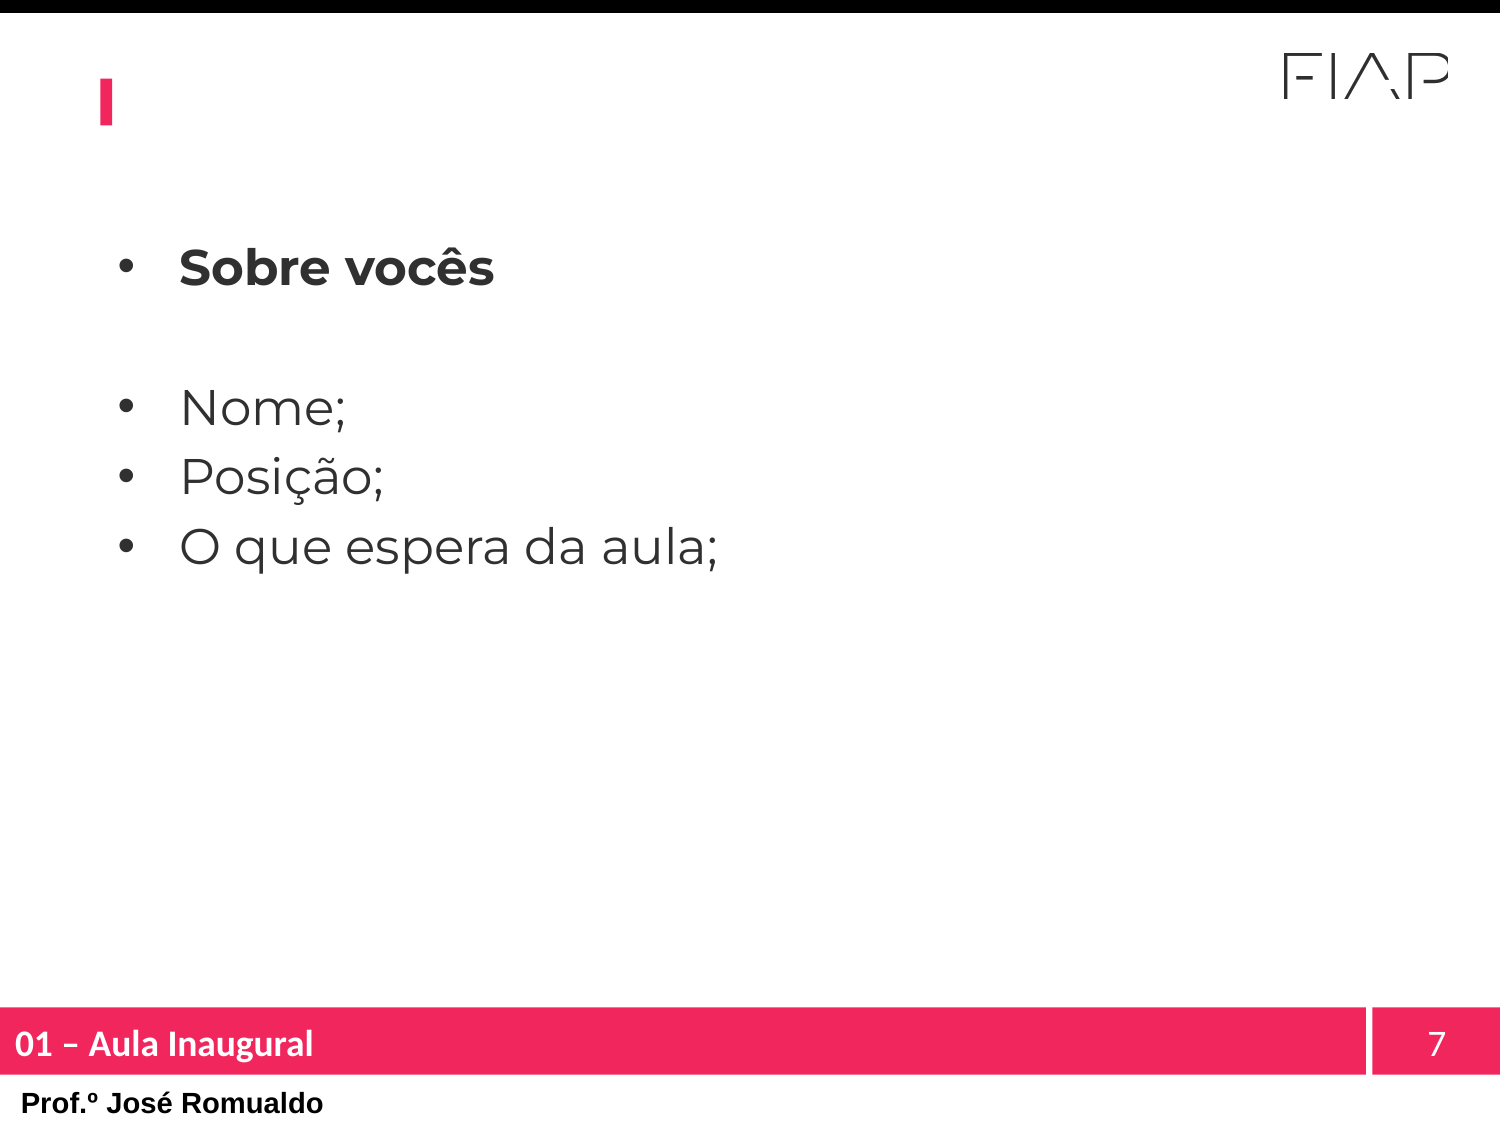

#
Sobre vocês

Nome;
Posição;
O que espera da aula;